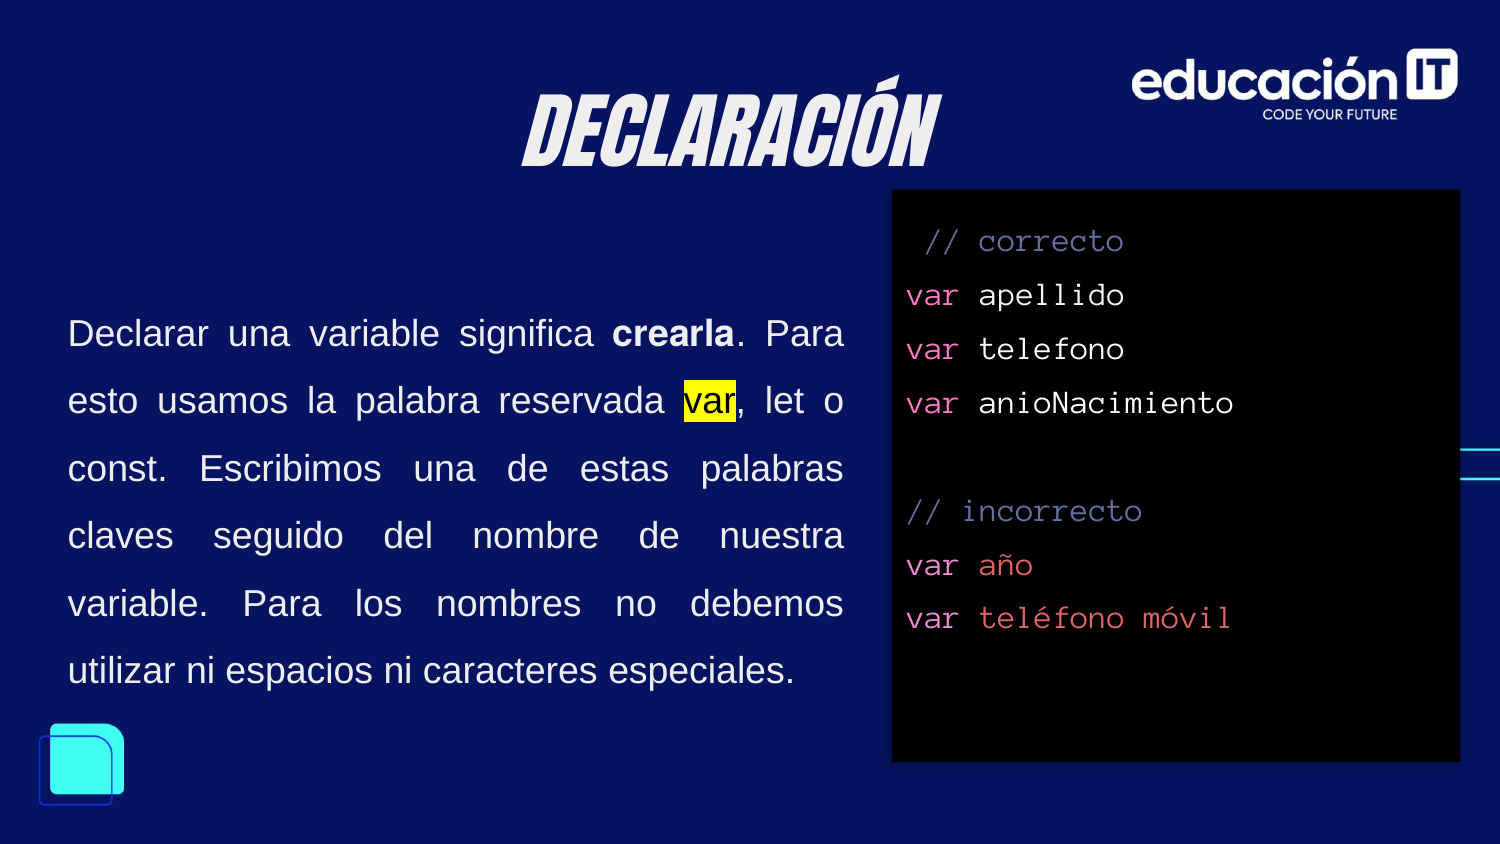

DECLARACIÓN
 // correcto
var apellido
var telefono
var anioNacimiento

// incorrecto
var año
var teléfono móvil

Declarar una variable significa crearla. Para esto usamos la palabra reservada var, let o const. Escribimos una de estas palabras claves seguido del nombre de nuestra variable. Para los nombres no debemos utilizar ni espacios ni caracteres especiales.